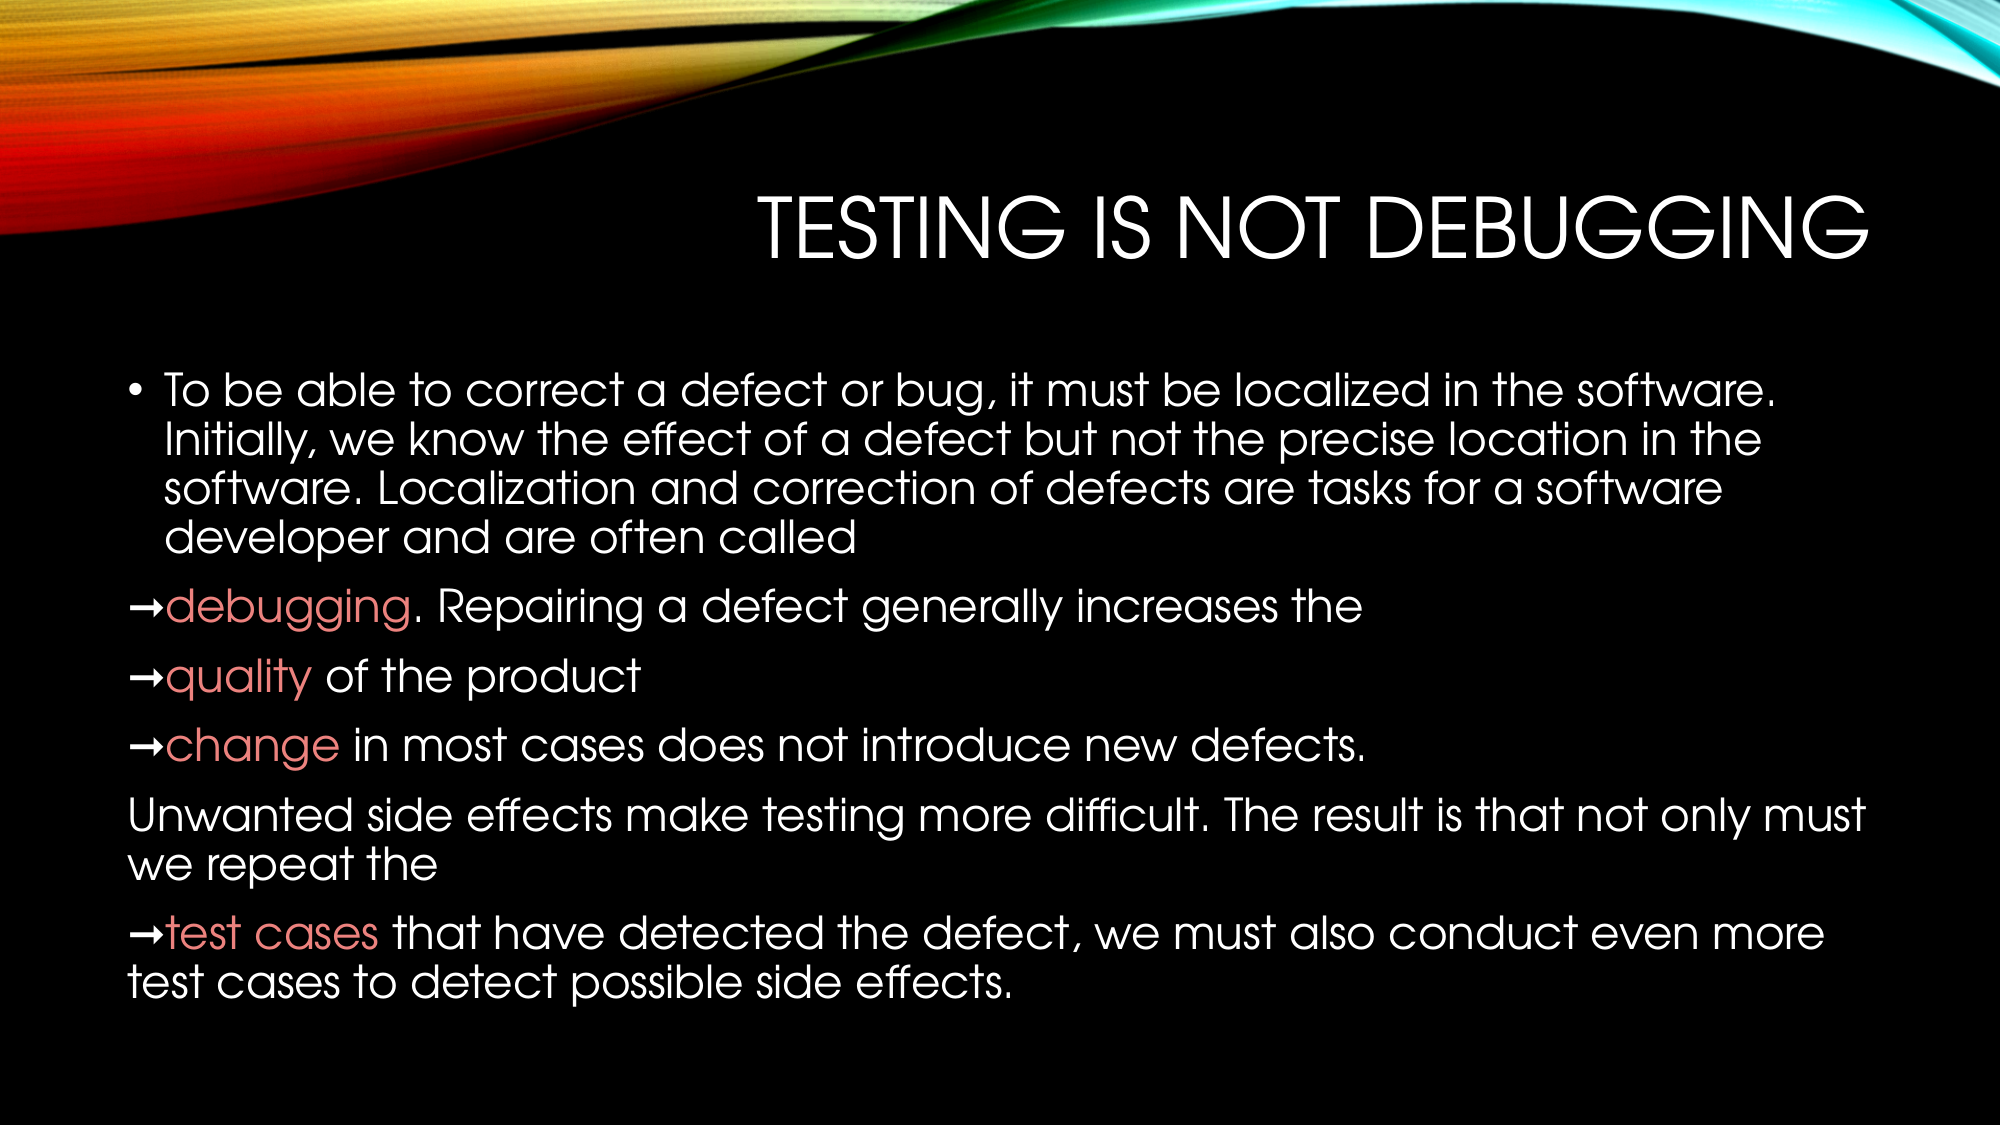

# Testing is not debugging
To be able to correct a defect or bug, it must be localized in the software. Initially, we know the effect of a defect but not the precise location in the software. Localization and correction of defects are tasks for a software developer and are often called
➞debugging. Repairing a defect generally increases the
➞quality of the product
➞change in most cases does not introduce new defects.
Unwanted side effects make testing more difficult. The result is that not only must we repeat the
➞test cases that have detected the defect, we must also conduct even more test cases to detect possible side effects.